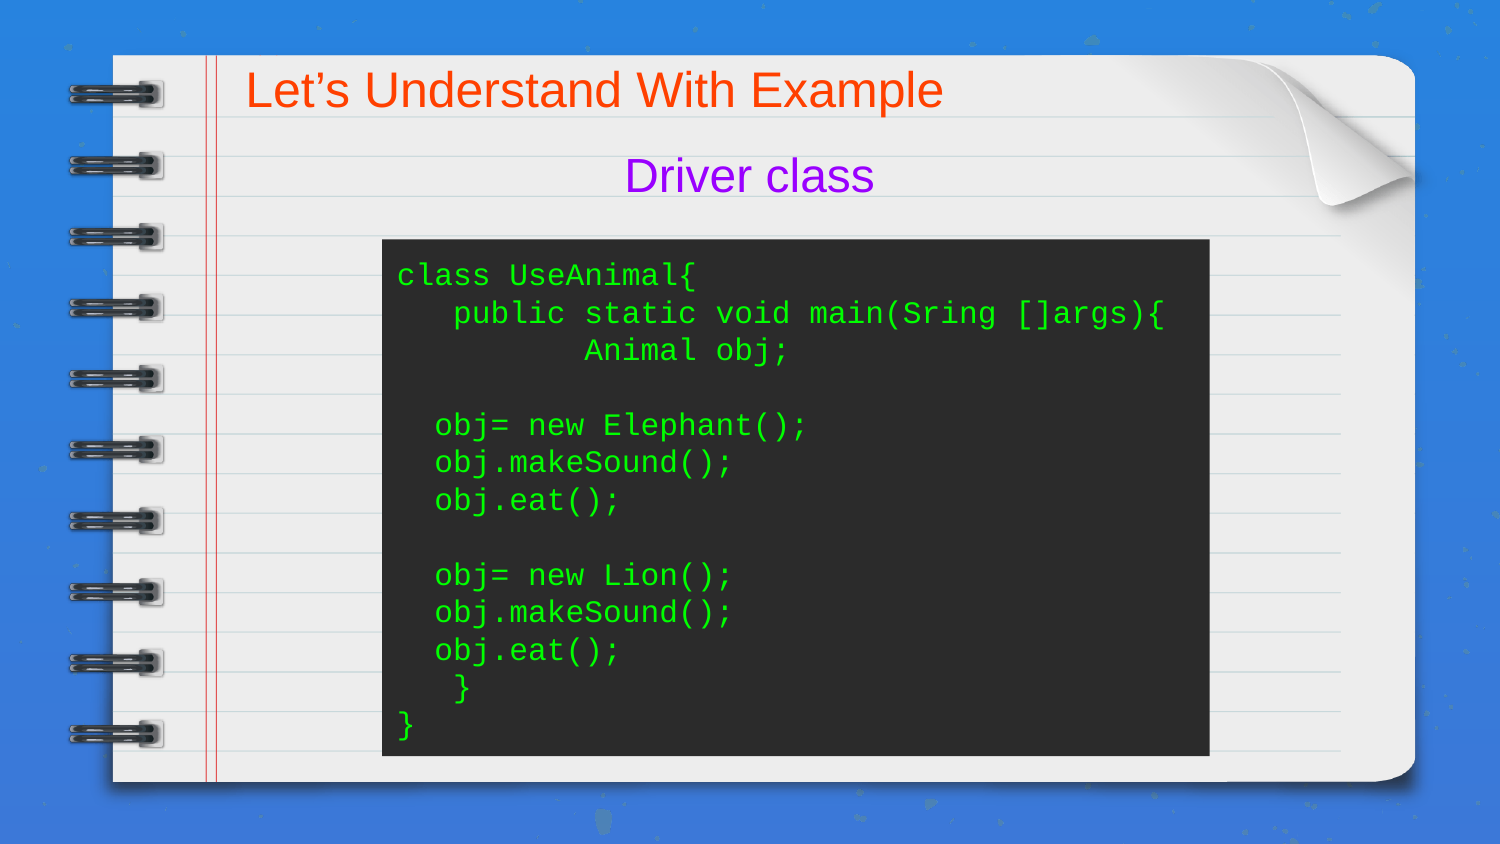

# Let’s Understand With Example
Driver class
class UseAnimal{
   public static void main(Sring []args){
	  Animal obj;

  obj= new Elephant();
  obj.makeSound();
  obj.eat();

  obj= new Lion();
  obj.makeSound();
  obj.eat();
   }
}